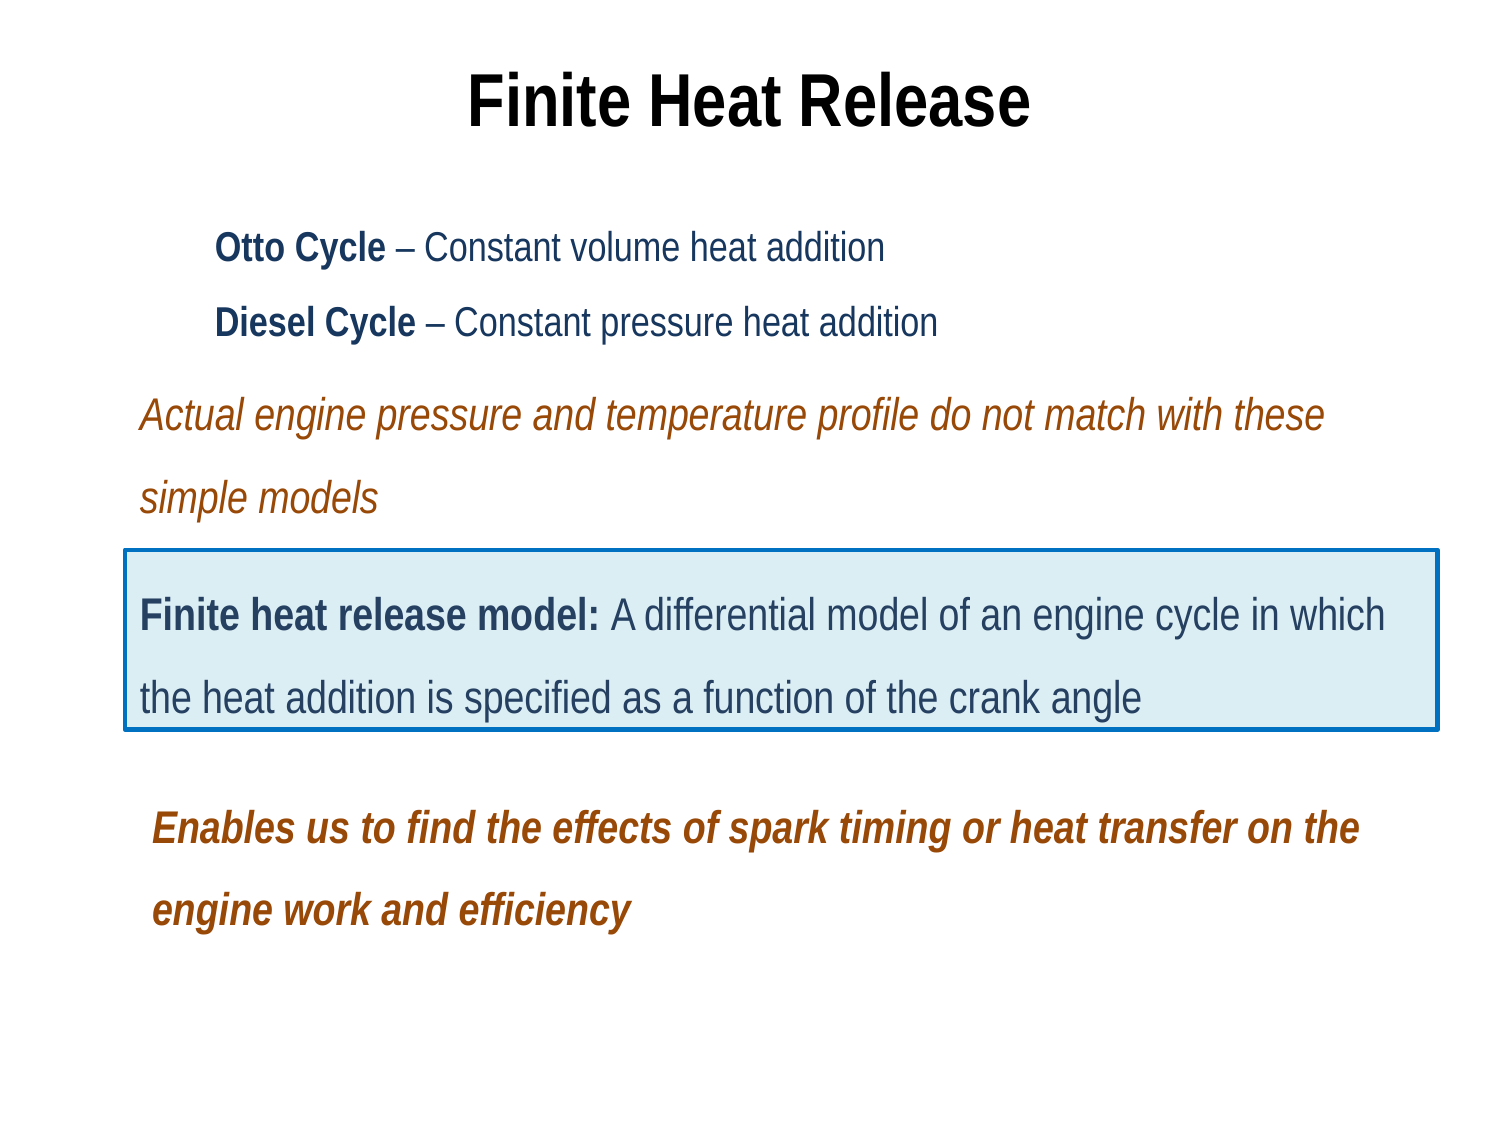

# Finite Heat Release
Otto Cycle – Constant volume heat addition
Diesel Cycle – Constant pressure heat addition
Actual engine pressure and temperature profile do not match with these simple models
Finite heat release model: A differential model of an engine cycle in which the heat addition is specified as a function of the crank angle
Enables us to find the effects of spark timing or heat transfer on the engine work and efficiency